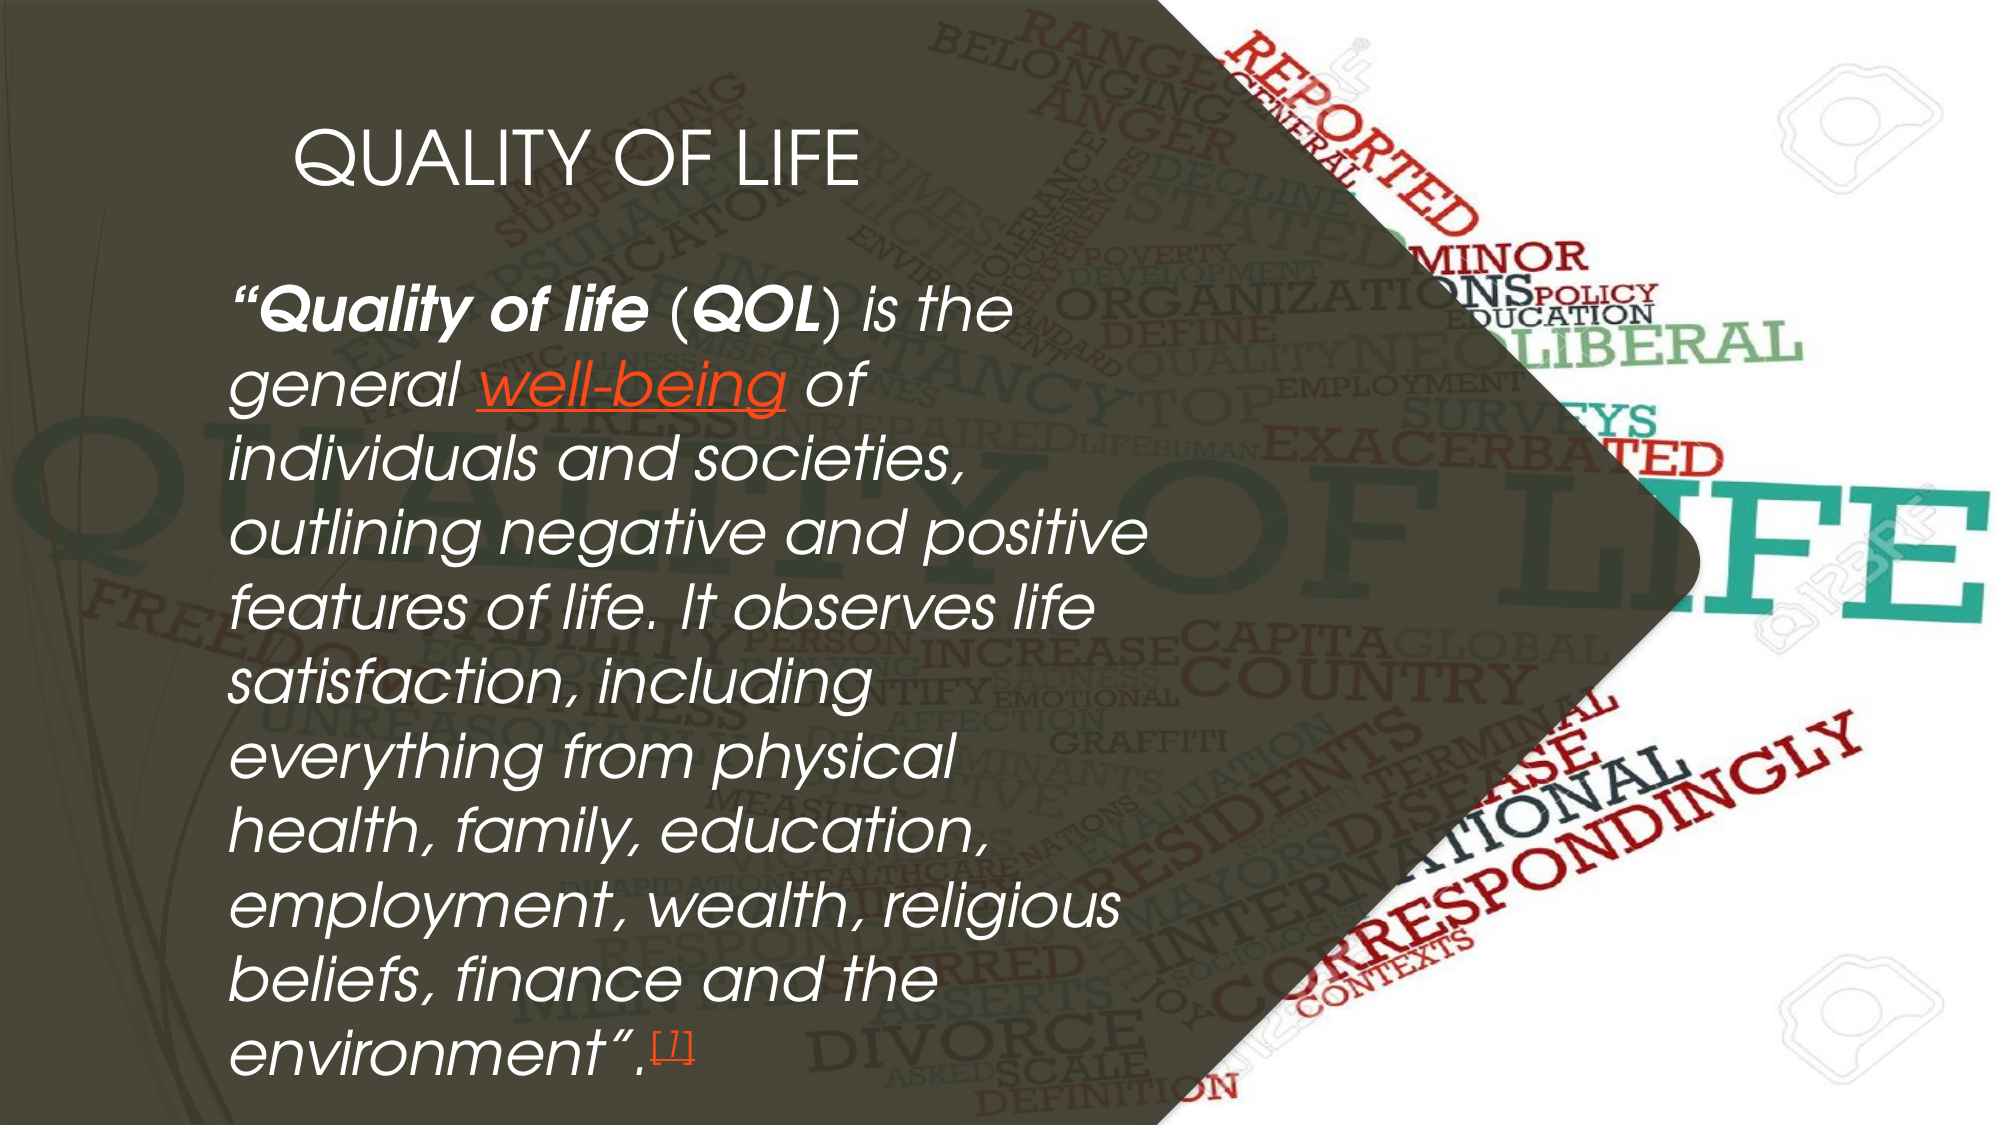

# QUALITY OF LIFE
“Quality of life (QOL) is the general well-being of individuals and societies, outlining negative and positive features of life. It observes life satisfaction, including everything from physical health, family, education, employment, wealth, religious beliefs, finance and the environment”.[1]